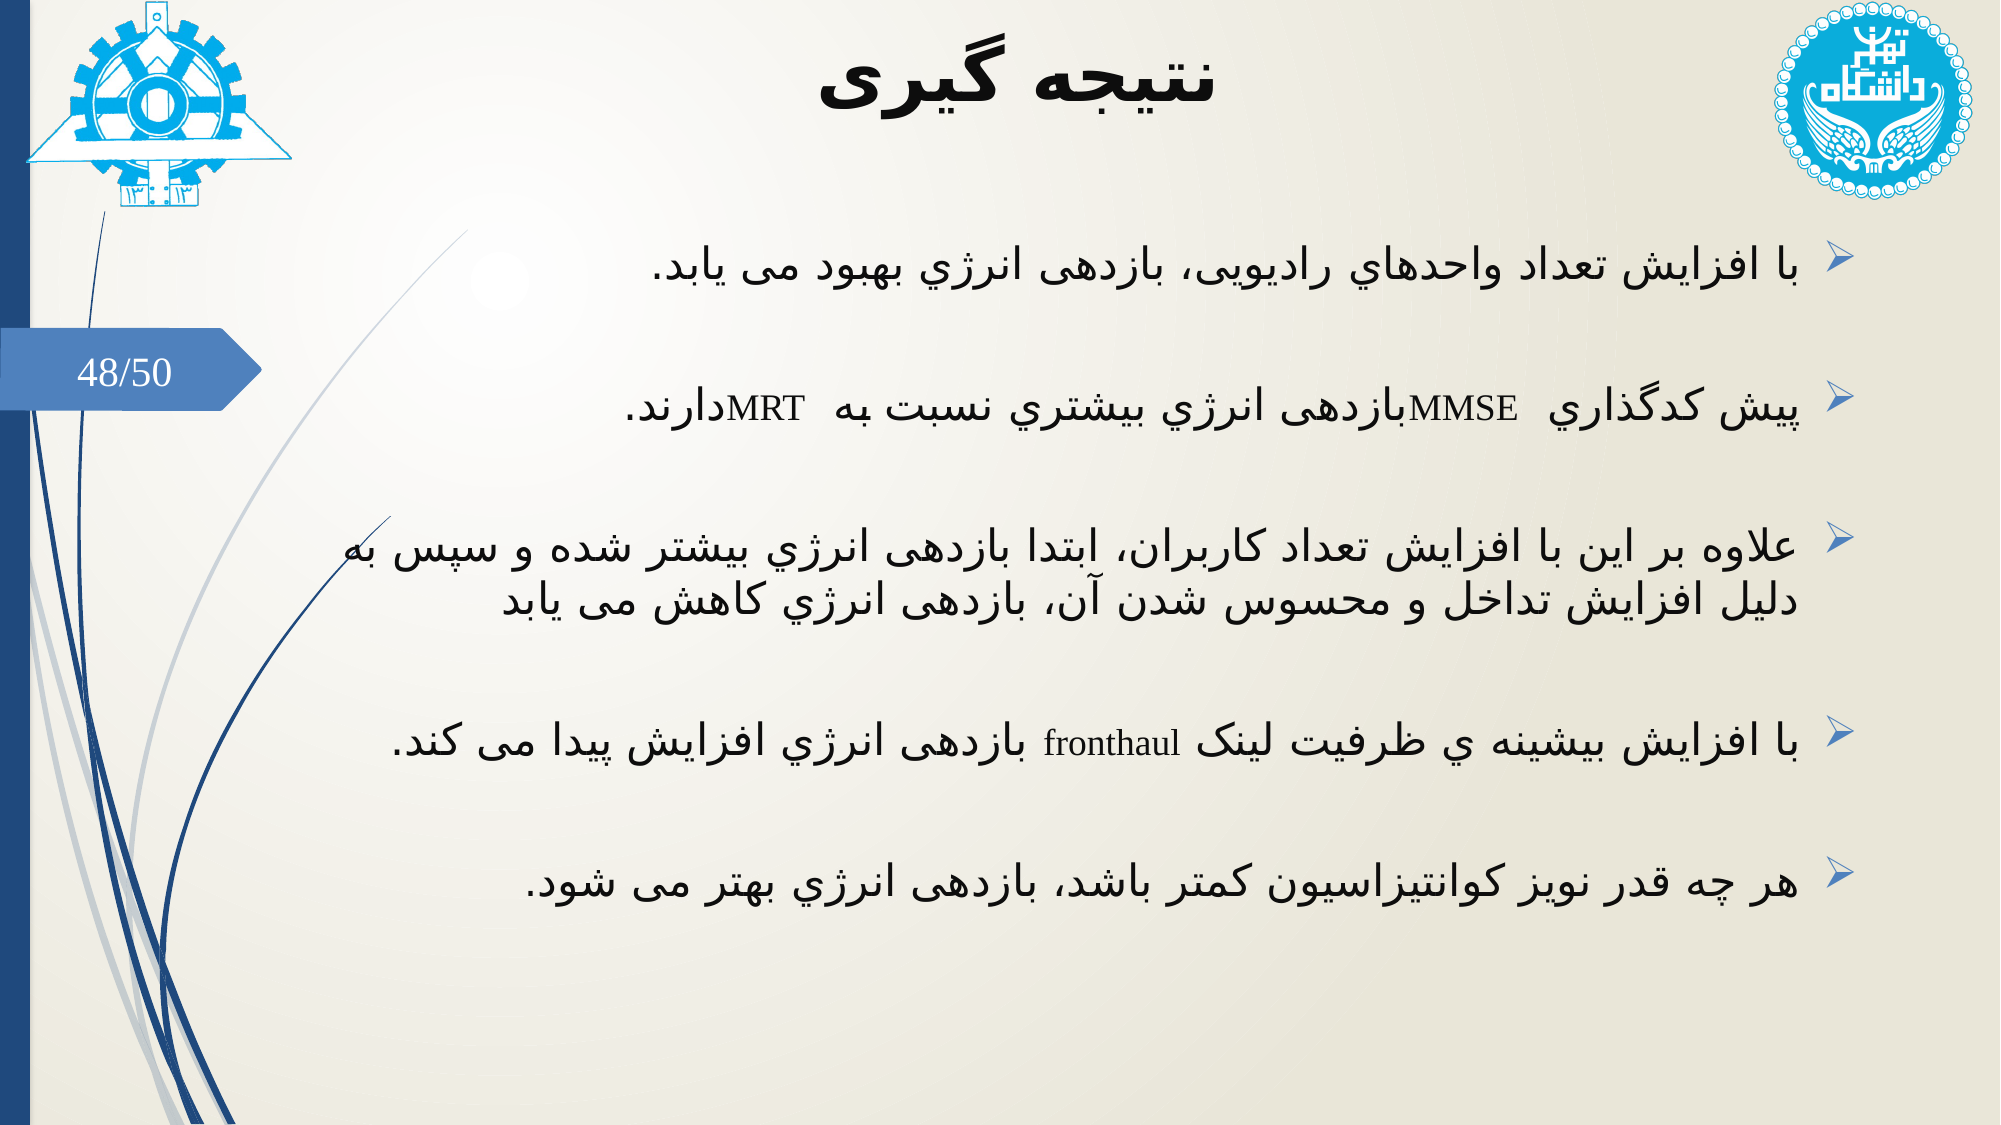

# نتیجه گیری
با افزایش تعداد واحدهاي رادیویی، بازدهی انرژي بهبود می یابد.

پیش کدگذاري  MMSEبازدهی انرژي بیشتري نسبت به  MRTدارند.

علاوه بر این با افزایش تعداد کاربران، ابتدا بازدهی انرژي بیشتر شده و سپس به دلیل افزایش تداخل و محسوس شدن آن، بازدهی انرژي کاهش می یابد

با افزایش بیشینه ي ظرفیت لینک fronthaul بازدهی انرژي افزایش پیدا می کند.

هر چه قدر نویز کوانتیزاسیون کمتر باشد، بازدهی انرژي بهتر می شود.
48/50